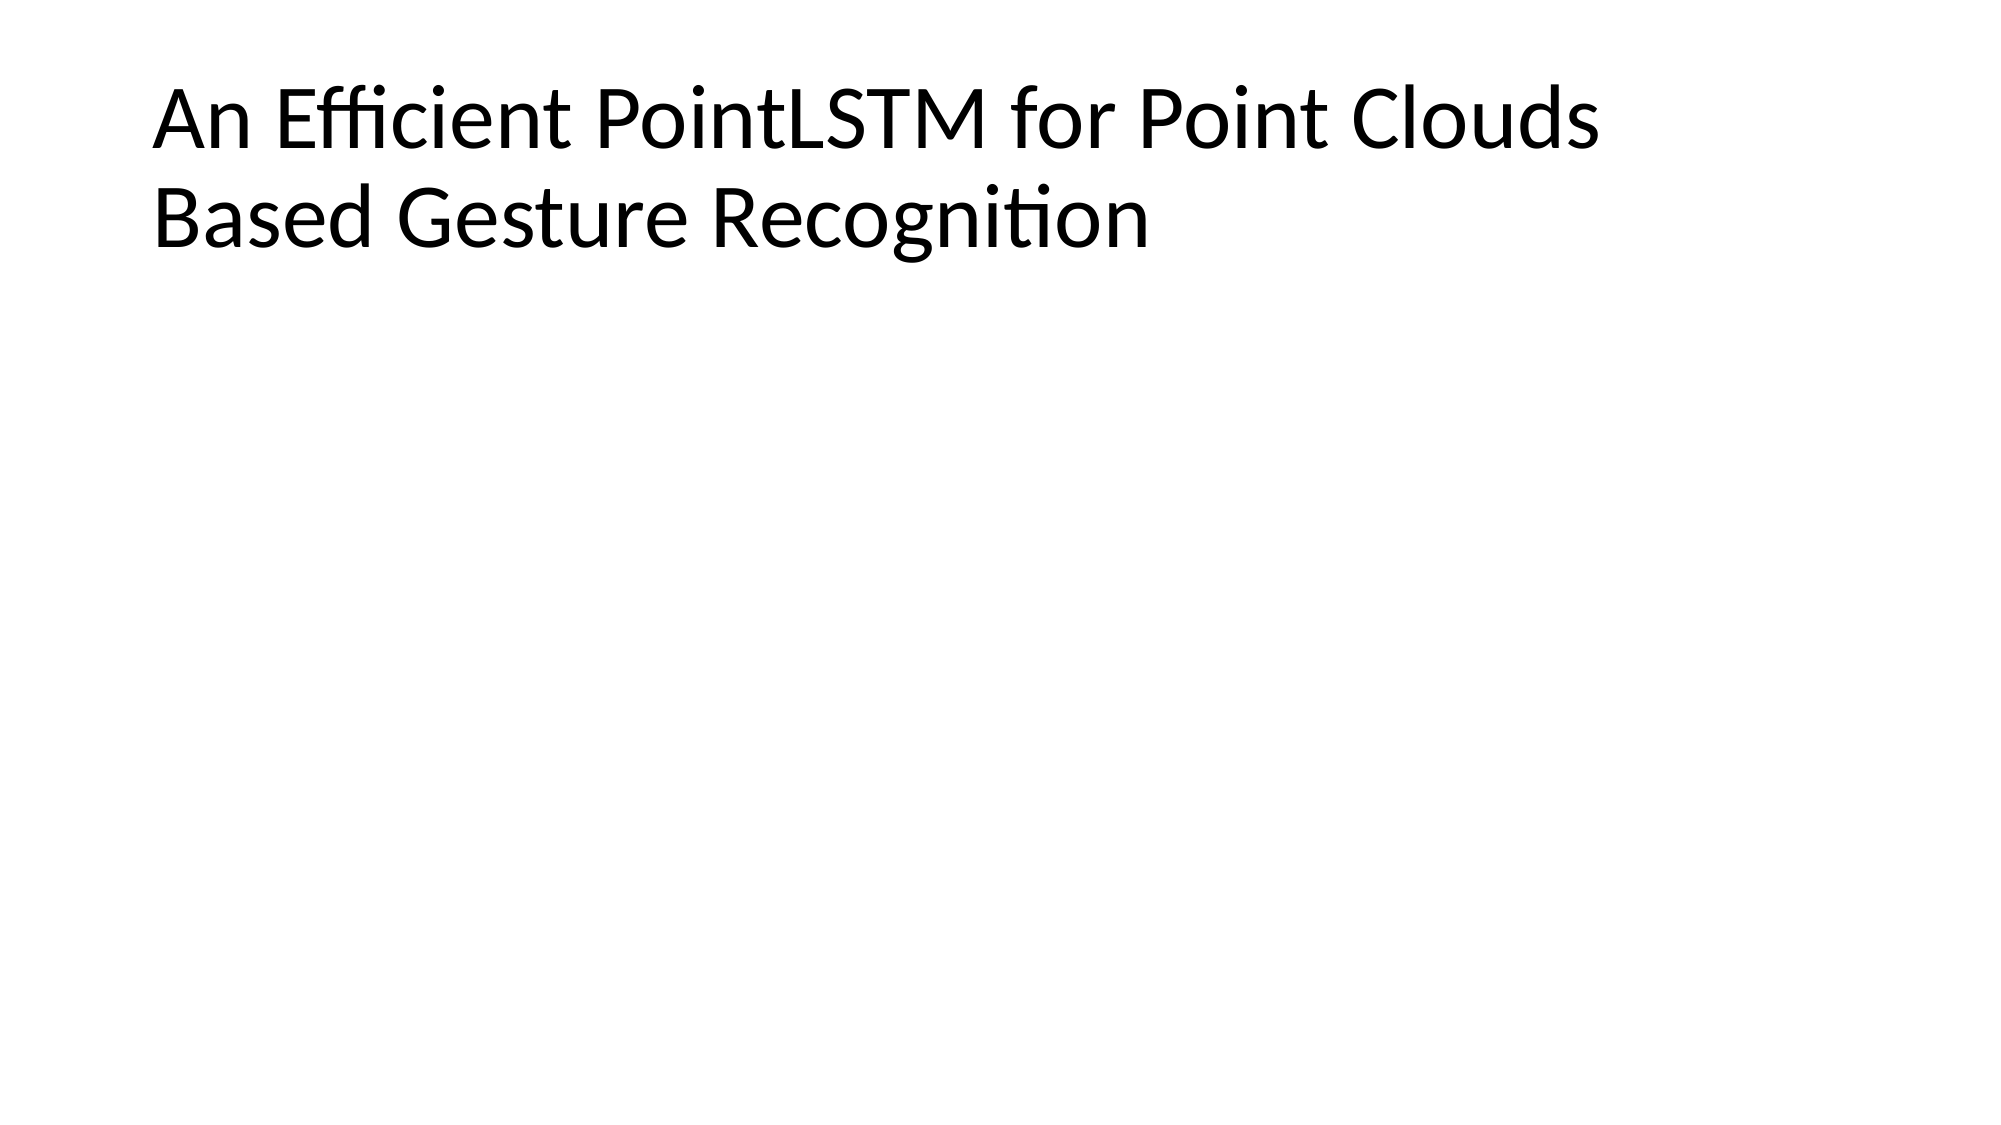

# An Efficient PointLSTM for Point Clouds Based Gesture Recognition